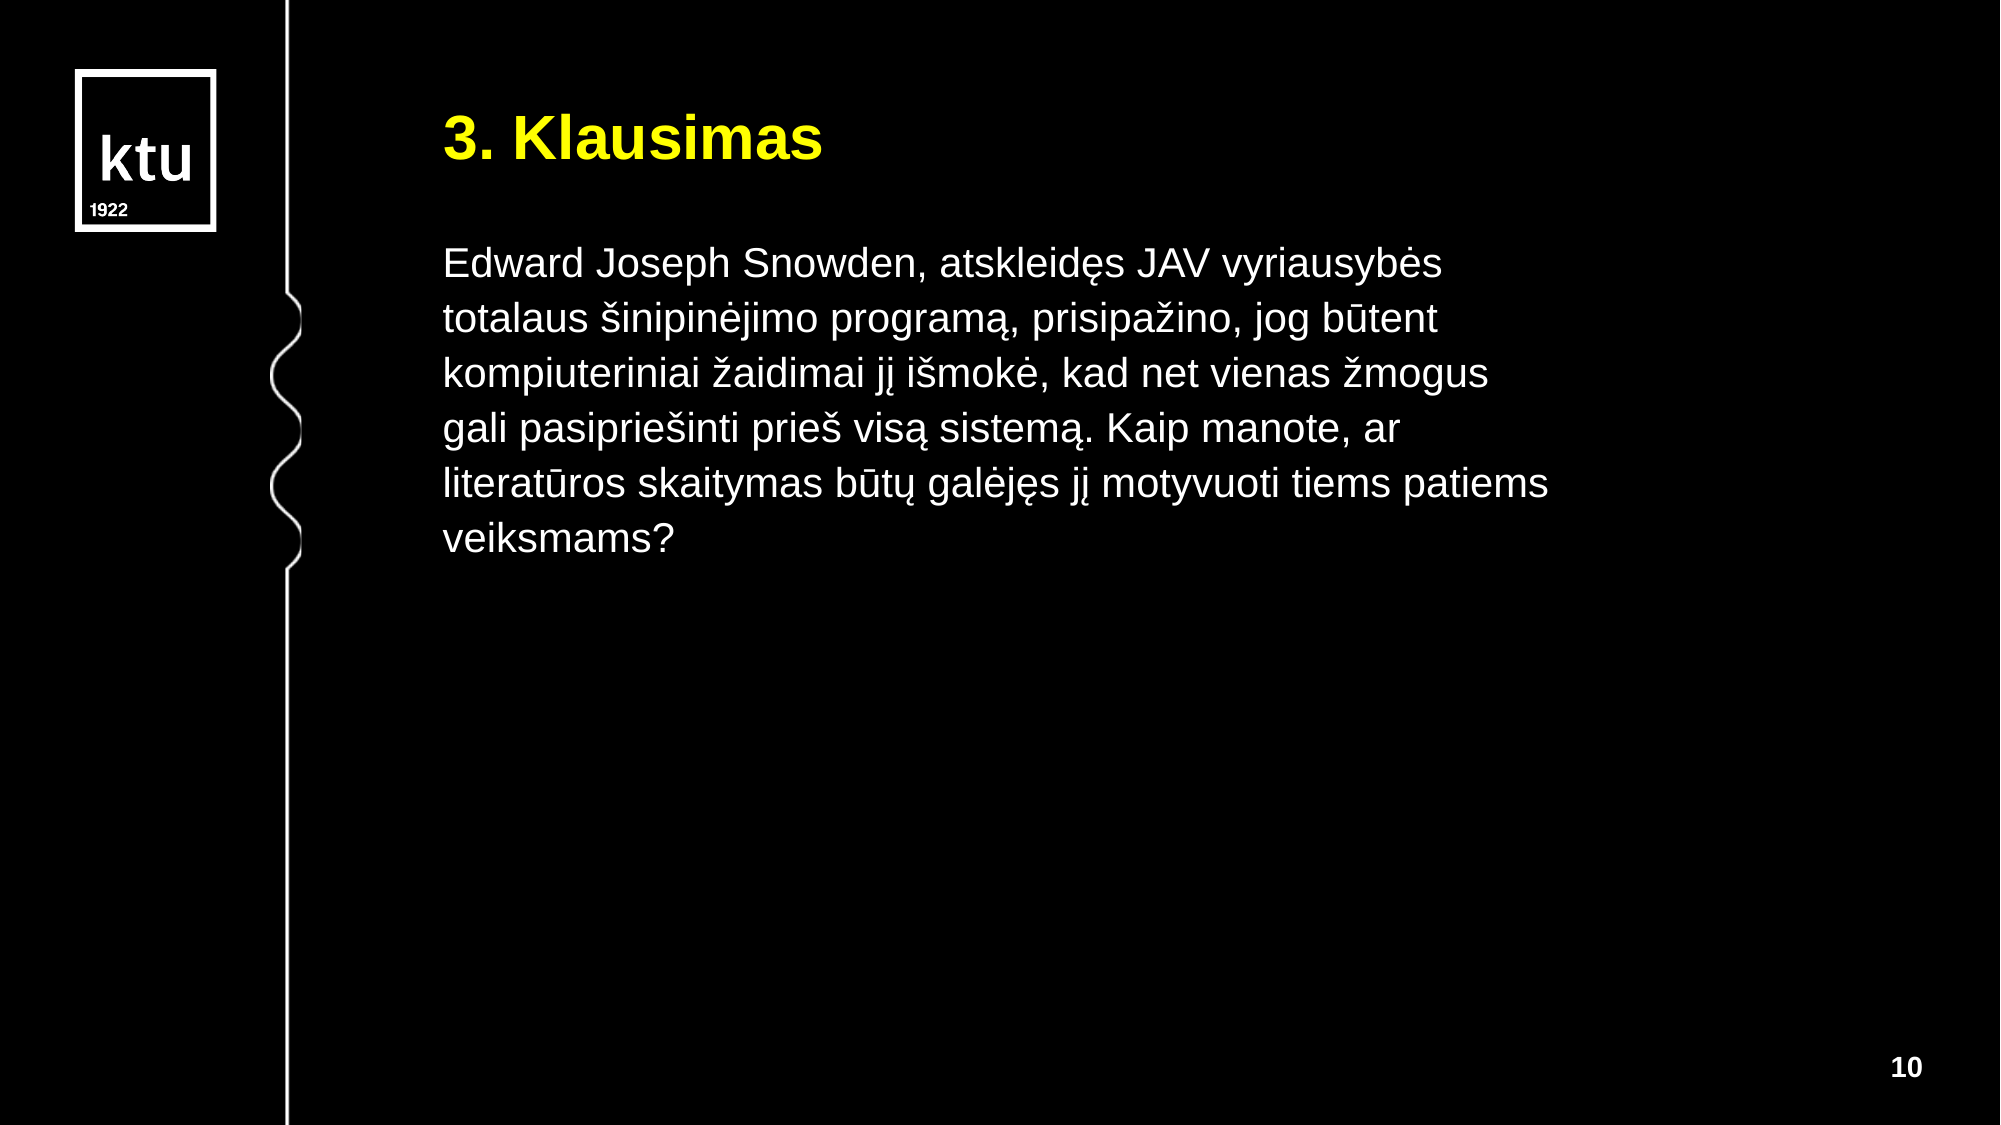

3. Klausimas
Edward Joseph Snowden, atskleidęs JAV vyriausybės totalaus šinipinėjimo programą, prisipažino, jog būtent kompiuteriniai žaidimai jį išmokė, kad net vienas žmogus gali pasipriešinti prieš visą sistemą. Kaip manote, ar literatūros skaitymas būtų galėjęs jį motyvuoti tiems patiems veiksmams?